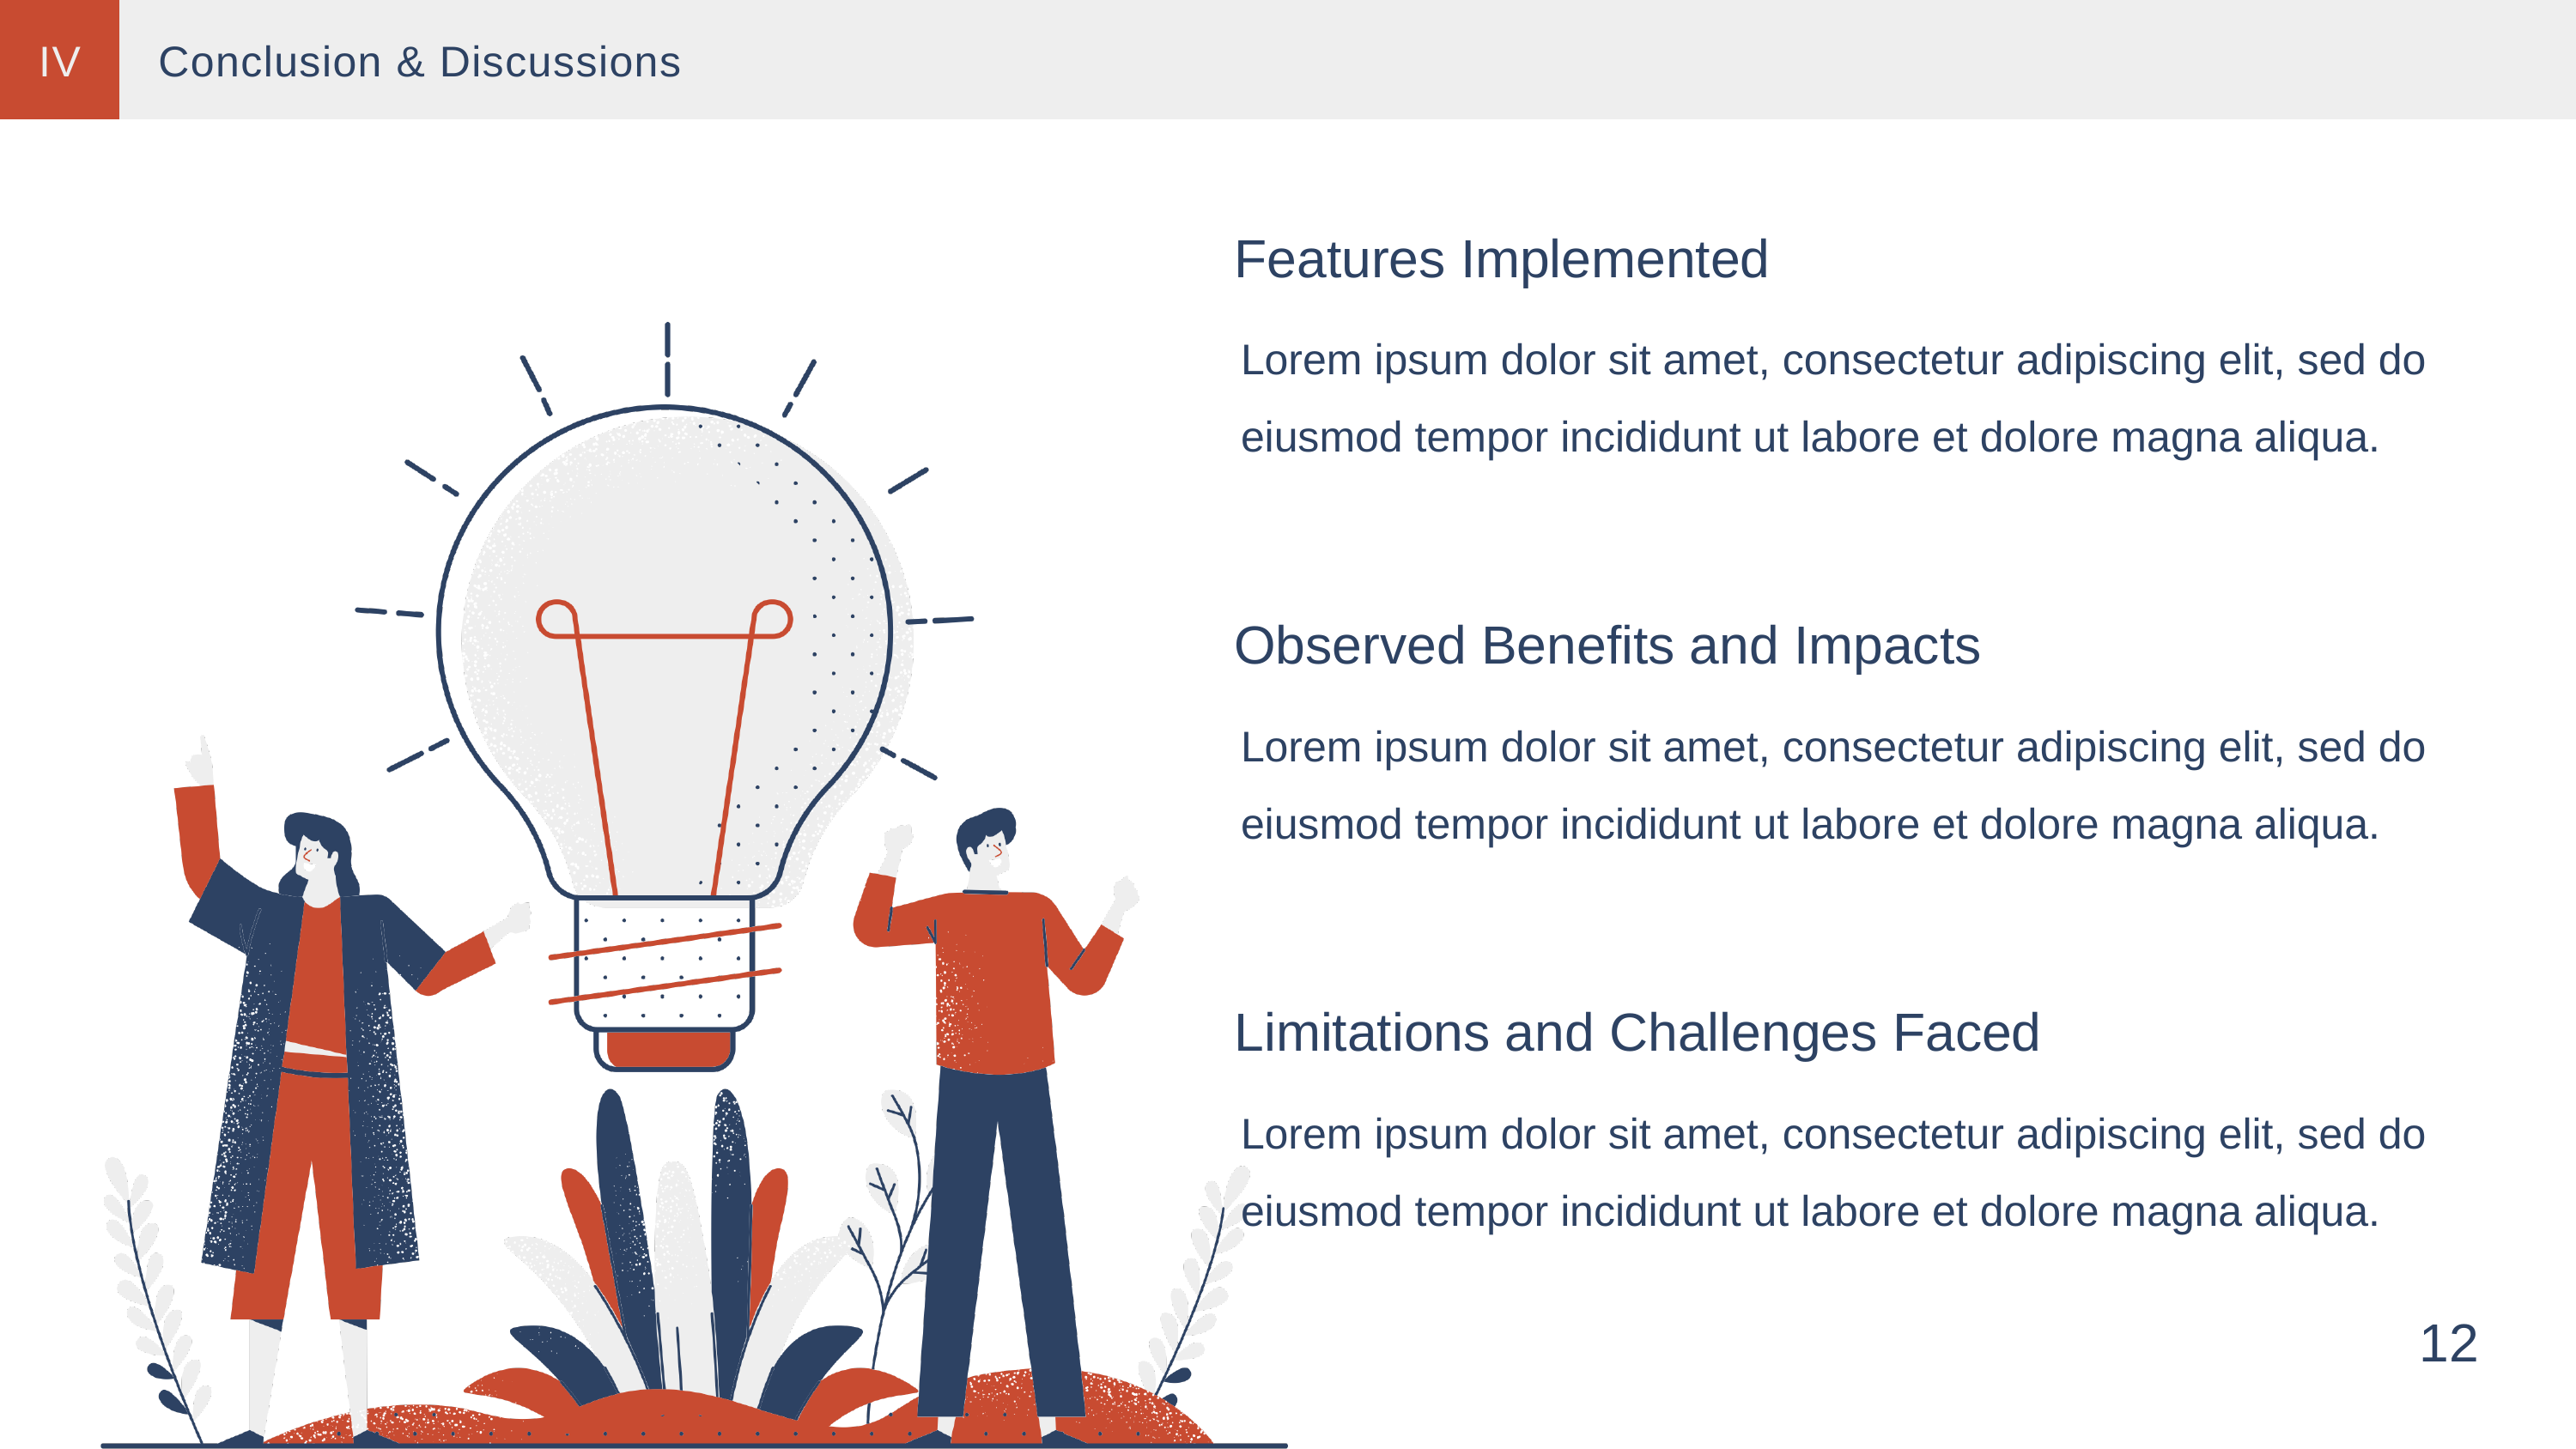

IV
Conclusion & Discussions
Features Implemented
Lorem ipsum dolor sit amet, consectetur adipiscing elit, sed do eiusmod tempor incididunt ut labore et dolore magna aliqua.

Observed Benefits and Impacts
Lorem ipsum dolor sit amet, consectetur adipiscing elit, sed do eiusmod tempor incididunt ut labore et dolore magna aliqua.
Limitations and Challenges Faced
Lorem ipsum dolor sit amet, consectetur adipiscing elit, sed do eiusmod tempor incididunt ut labore et dolore magna aliqua.
12